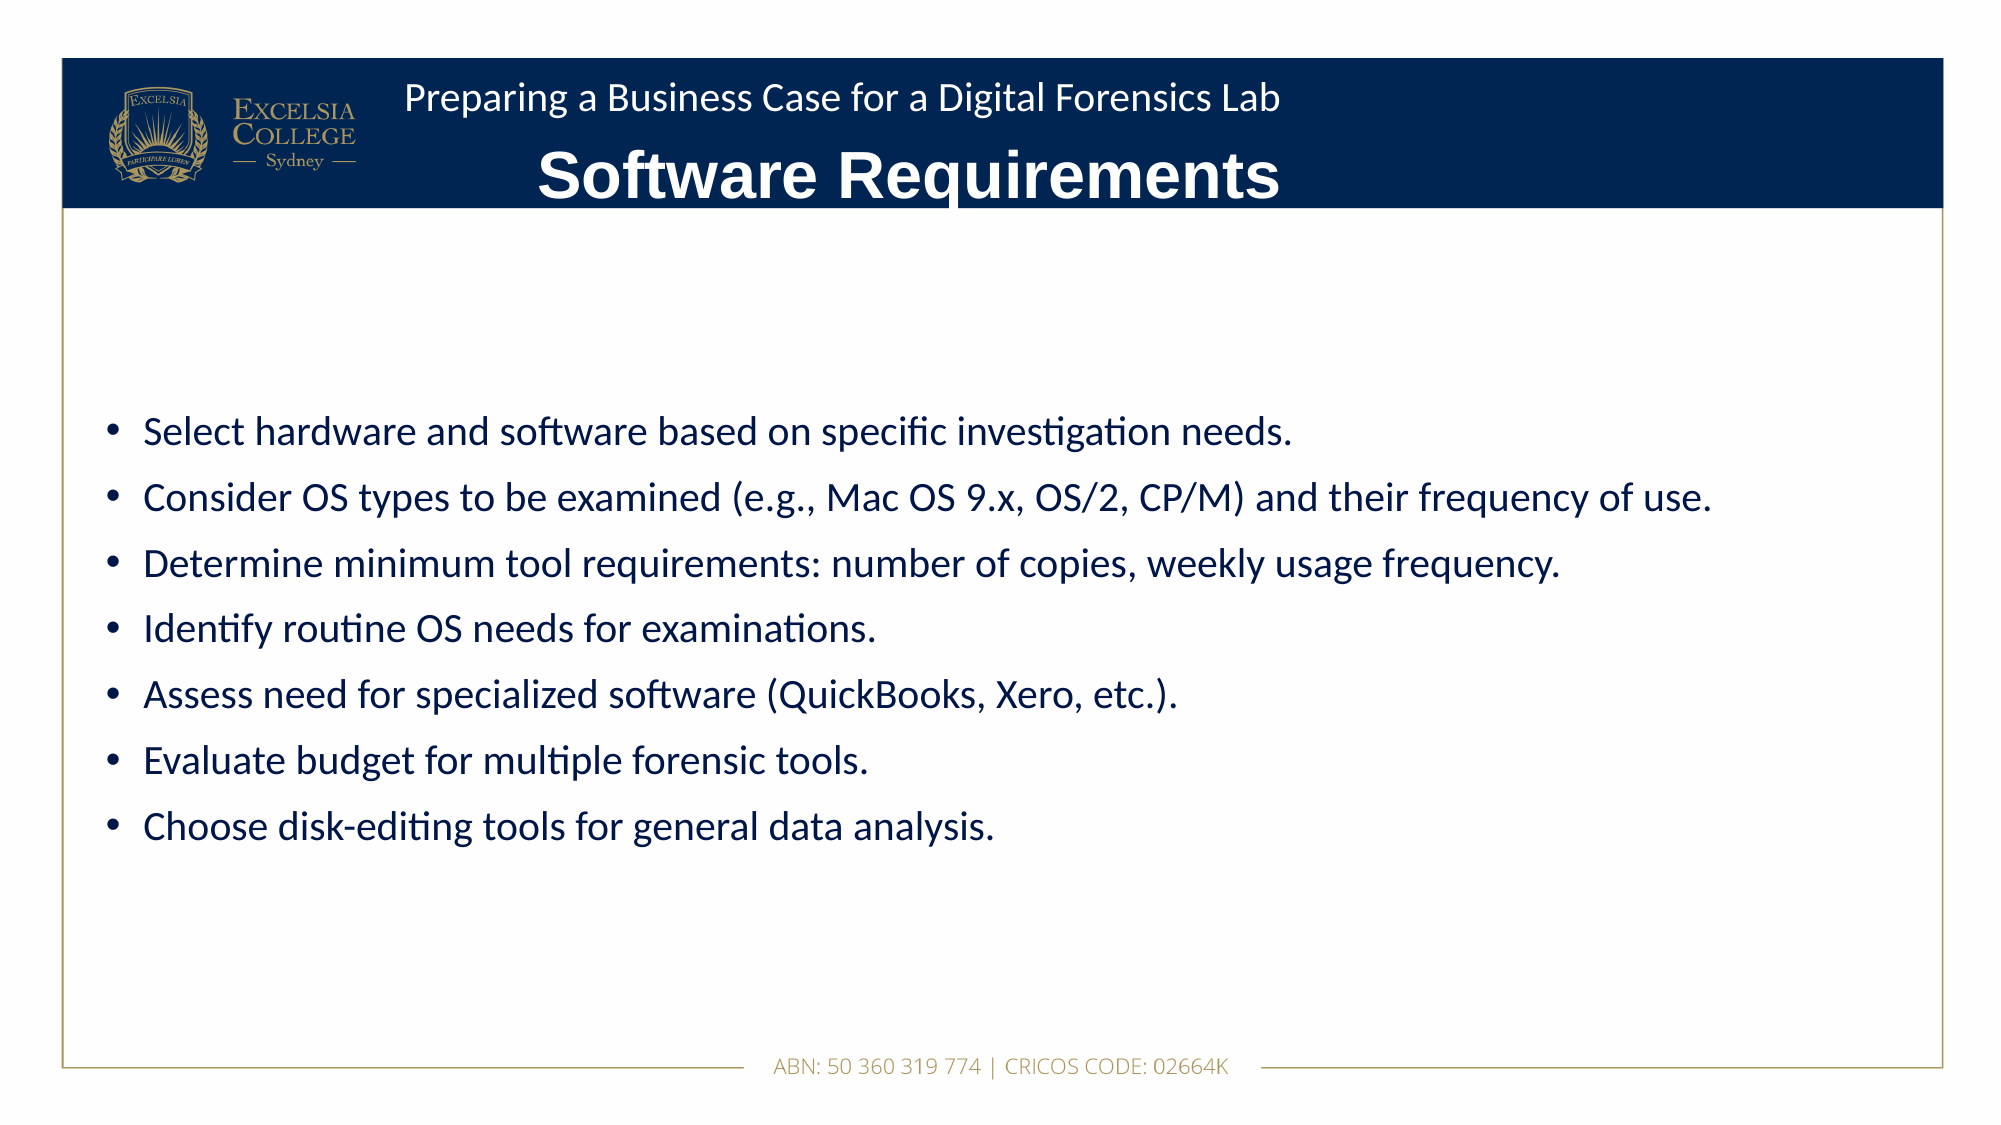

# Preparing a Business Case for a Digital Forensics Lab
Software Requirements
Select hardware and software based on specific investigation needs.
Consider OS types to be examined (e.g., Mac OS 9.x, OS/2, CP/M) and their frequency of use.
Determine minimum tool requirements: number of copies, weekly usage frequency.
Identify routine OS needs for examinations.
Assess need for specialized software (QuickBooks, Xero, etc.).
Evaluate budget for multiple forensic tools.
Choose disk-editing tools for general data analysis.